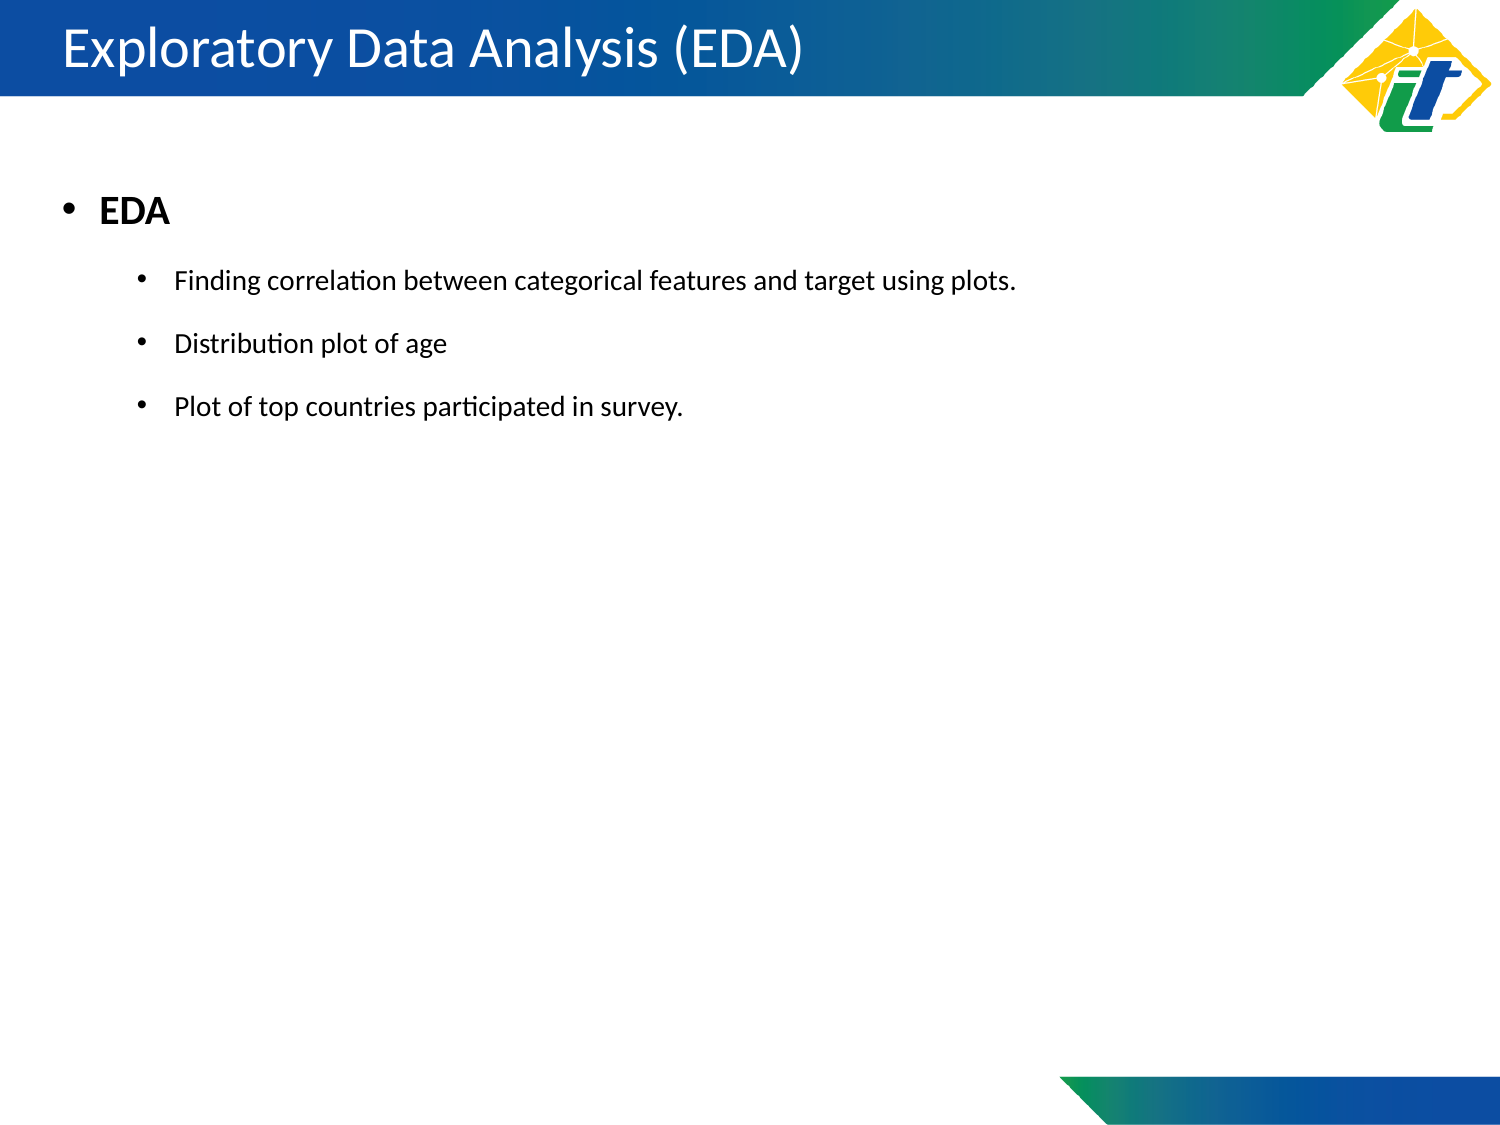

# Exploratory Data Analysis (EDA)
EDA
Finding correlation between categorical features and target using plots.
Distribution plot of age
Plot of top countries participated in survey.
7